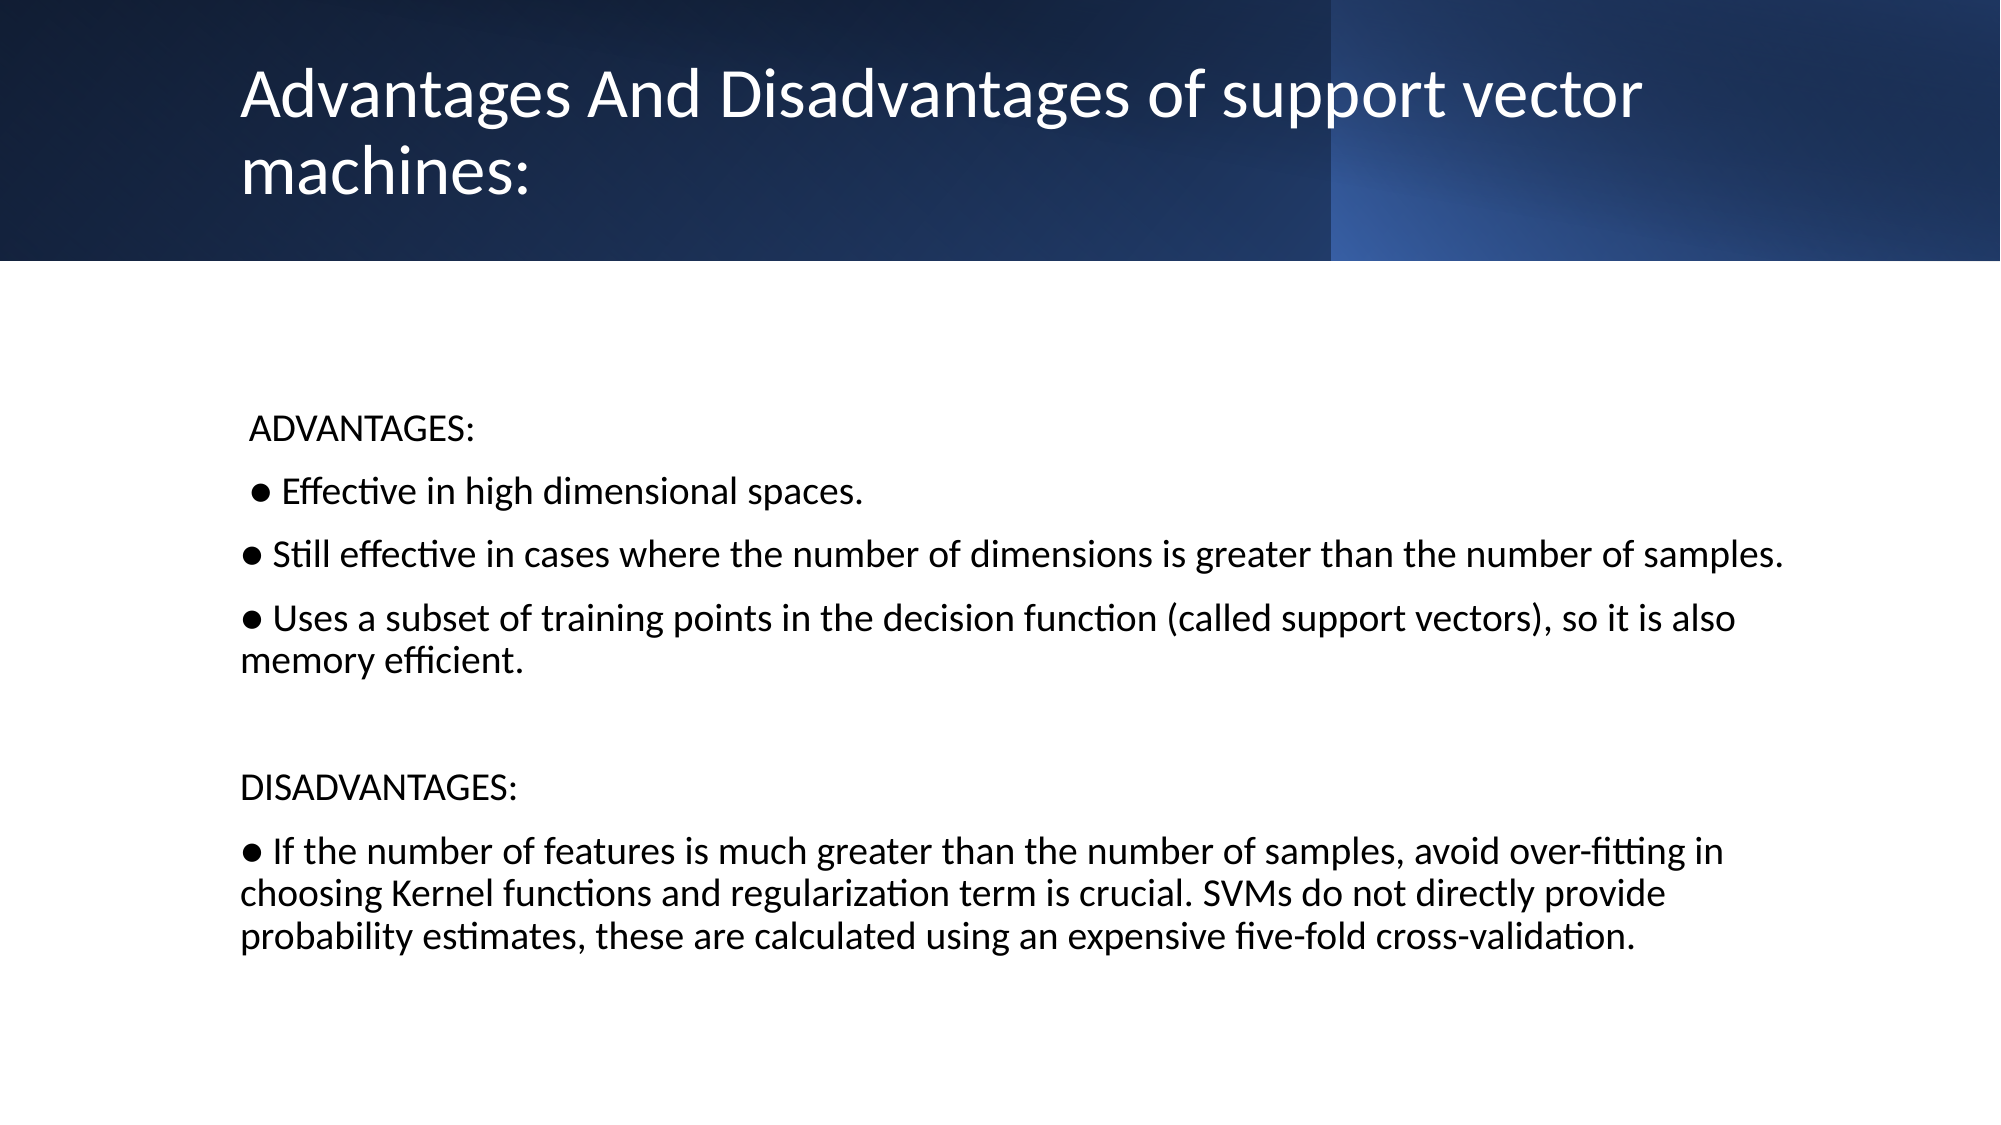

# Advantages And Disadvantages of support vector machines:
 ADVANTAGES:
 ● Effective in high dimensional spaces.
● Still effective in cases where the number of dimensions is greater than the number of samples.
● Uses a subset of training points in the decision function (called support vectors), so it is also memory efficient.

DISADVANTAGES:
● If the number of features is much greater than the number of samples, avoid over-fitting in choosing Kernel functions and regularization term is crucial. SVMs do not directly provide probability estimates, these are calculated using an expensive five-fold cross-validation.